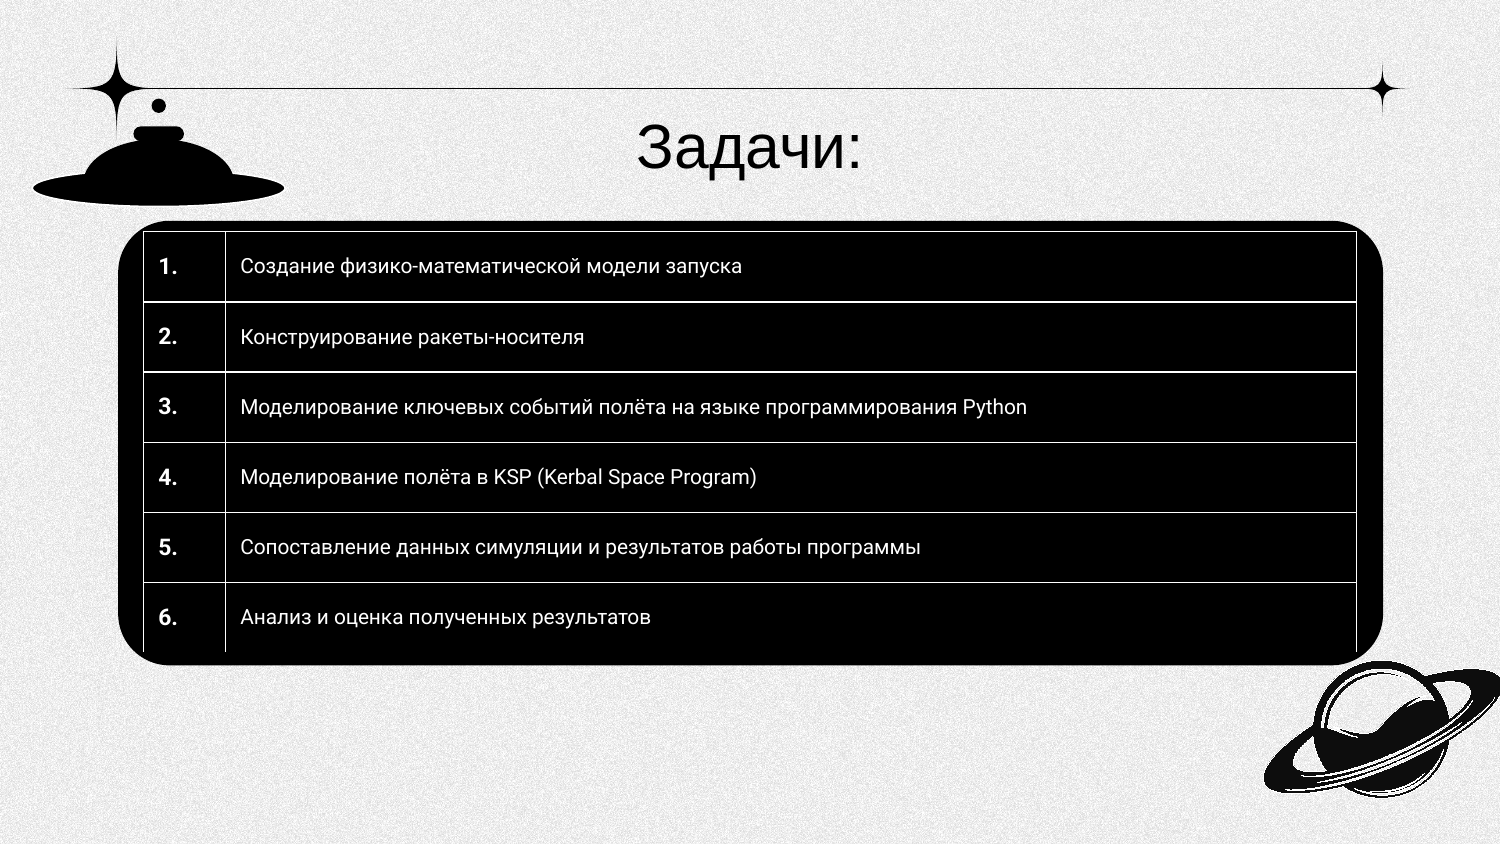

# Задачи:

| 1. | Создание физико-математической модели запуска |
| --- | --- |
| 2. | Конструирование ракеты-носителя |
| 3. | Моделирование ключевых событий полёта на языке программирования Python |
| 4. | Моделирование полёта в KSP (Kerbal Space Program) |
| 5. | Сопоставление данных симуляции и результатов работы программы |
| 6. | Анализ и оценка полученных результатов |